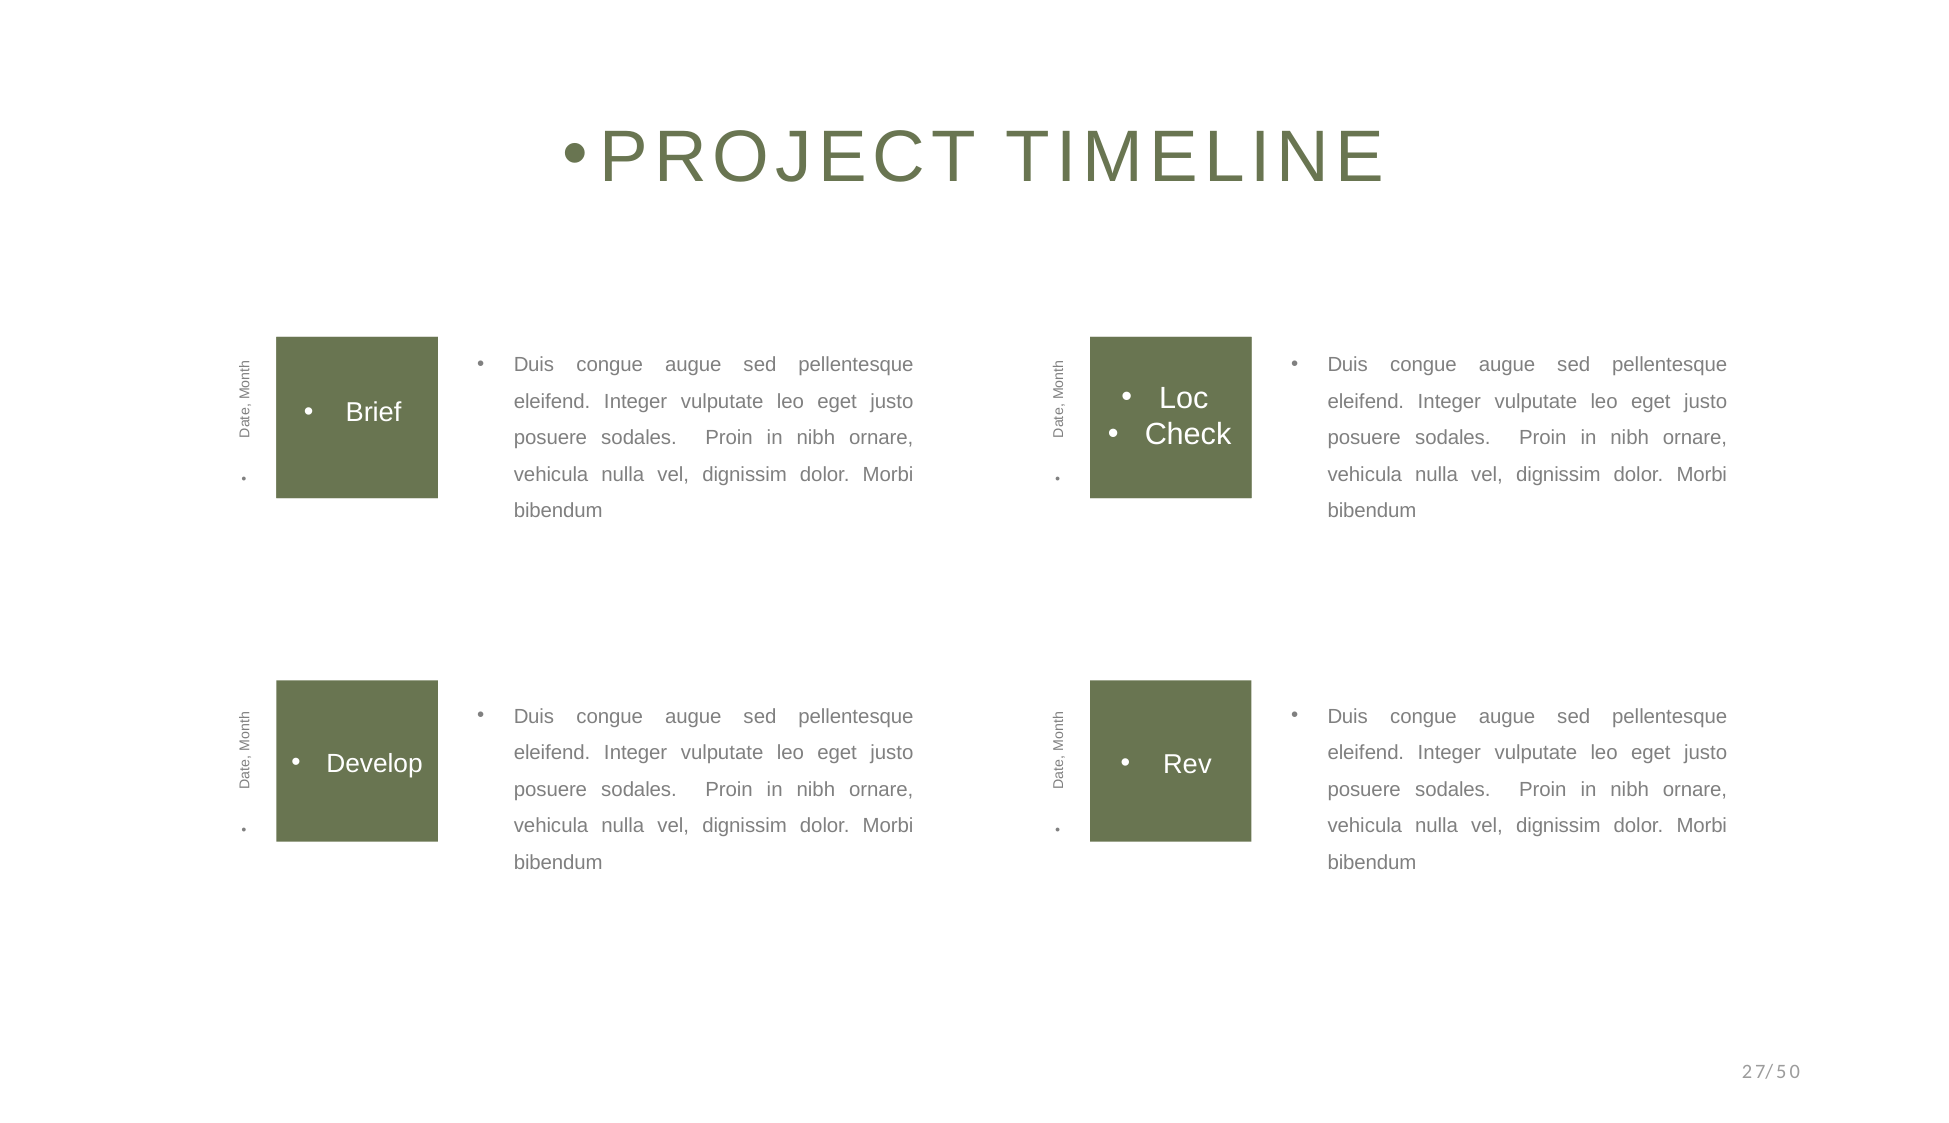

PROJECT TIMELINE
Duis congue augue sed pellentesque eleifend. Integer vulputate leo eget justo posuere sodales.  Proin in nibh ornare, vehicula nulla vel, dignissim dolor. Morbi bibendum
Duis congue augue sed pellentesque eleifend. Integer vulputate leo eget justo posuere sodales.  Proin in nibh ornare, vehicula nulla vel, dignissim dolor. Morbi bibendum

Loc
Check
Brief
Date, Month
Date, Month

Duis congue augue sed pellentesque eleifend. Integer vulputate leo eget justo posuere sodales.  Proin in nibh ornare, vehicula nulla vel, dignissim dolor. Morbi bibendum
Duis congue augue sed pellentesque eleifend. Integer vulputate leo eget justo posuere sodales.  Proin in nibh ornare, vehicula nulla vel, dignissim dolor. Morbi bibendum
Develop
Rev
Date, Month
Date, Month
27/50